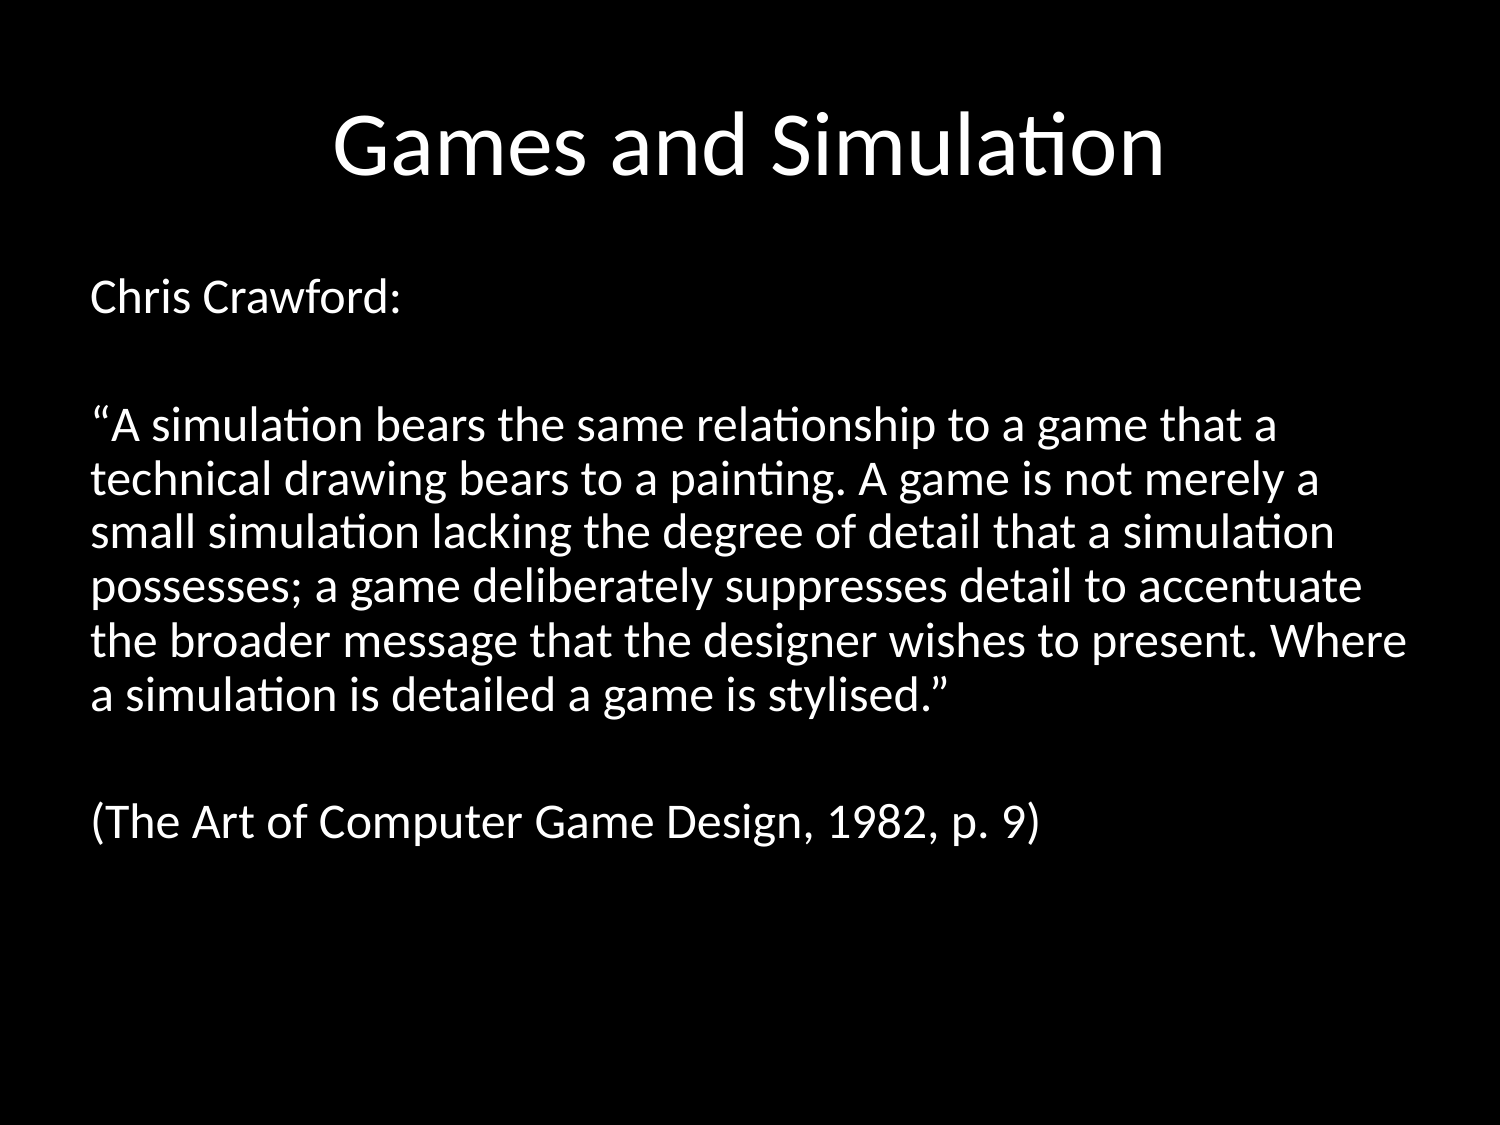

# Games and Simulation
Chris Crawford:

“A simulation bears the same relationship to a game that a technical drawing bears to a painting. A game is not merely a small simulation lacking the degree of detail that a simulation possesses; a game deliberately suppresses detail to accentuate the broader message that the designer wishes to present. Where a simulation is detailed a game is stylised.”

(The Art of Computer Game Design, 1982, p. 9)